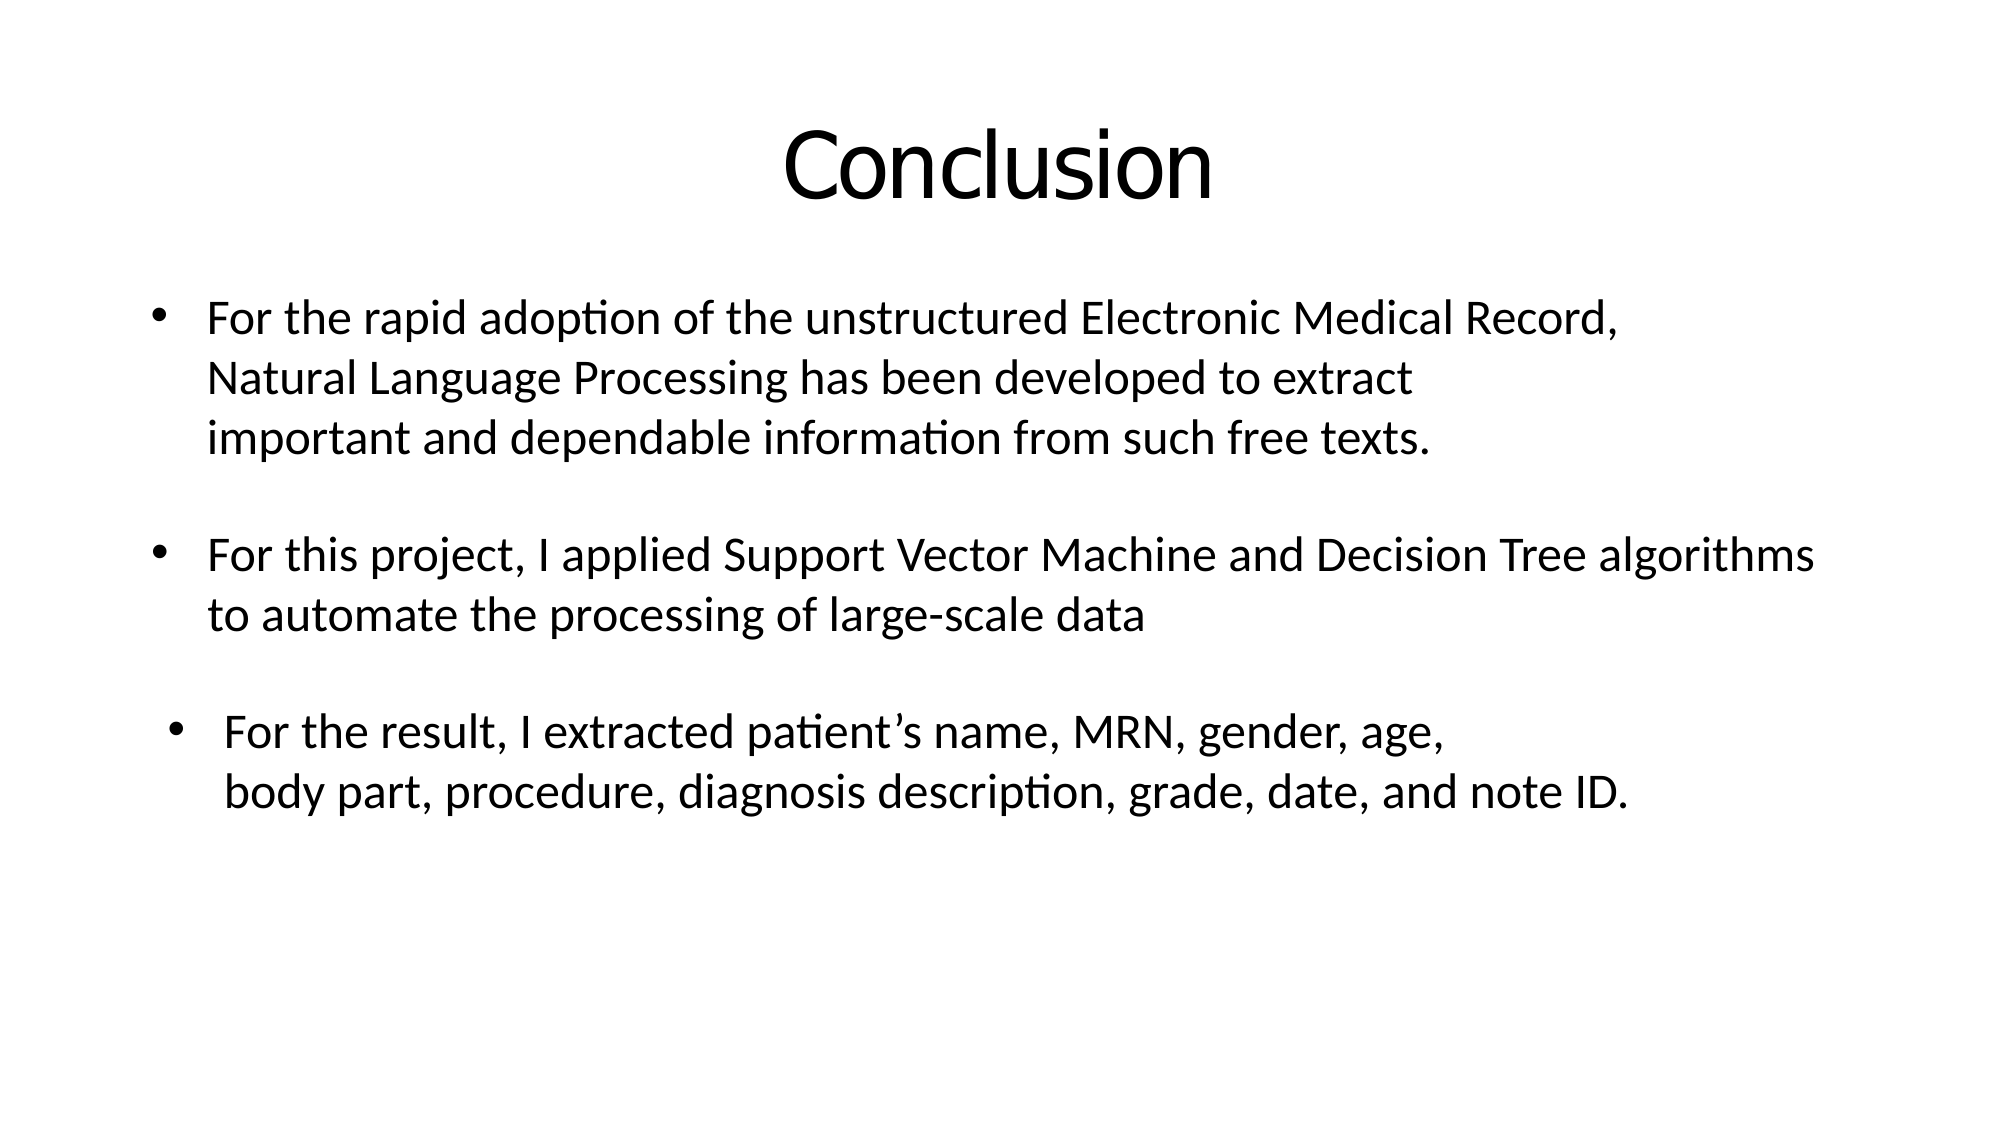

# Conclusion
For the rapid adoption of the unstructured Electronic Medical Record,
Natural Language Processing has been developed to extract
important and dependable information from such free texts.
For this project, I applied Support Vector Machine and Decision Tree algorithms
to automate the processing of large-scale data
For the result, I extracted patient’s name, MRN, gender, age,
body part, procedure, diagnosis description, grade, date, and note ID.